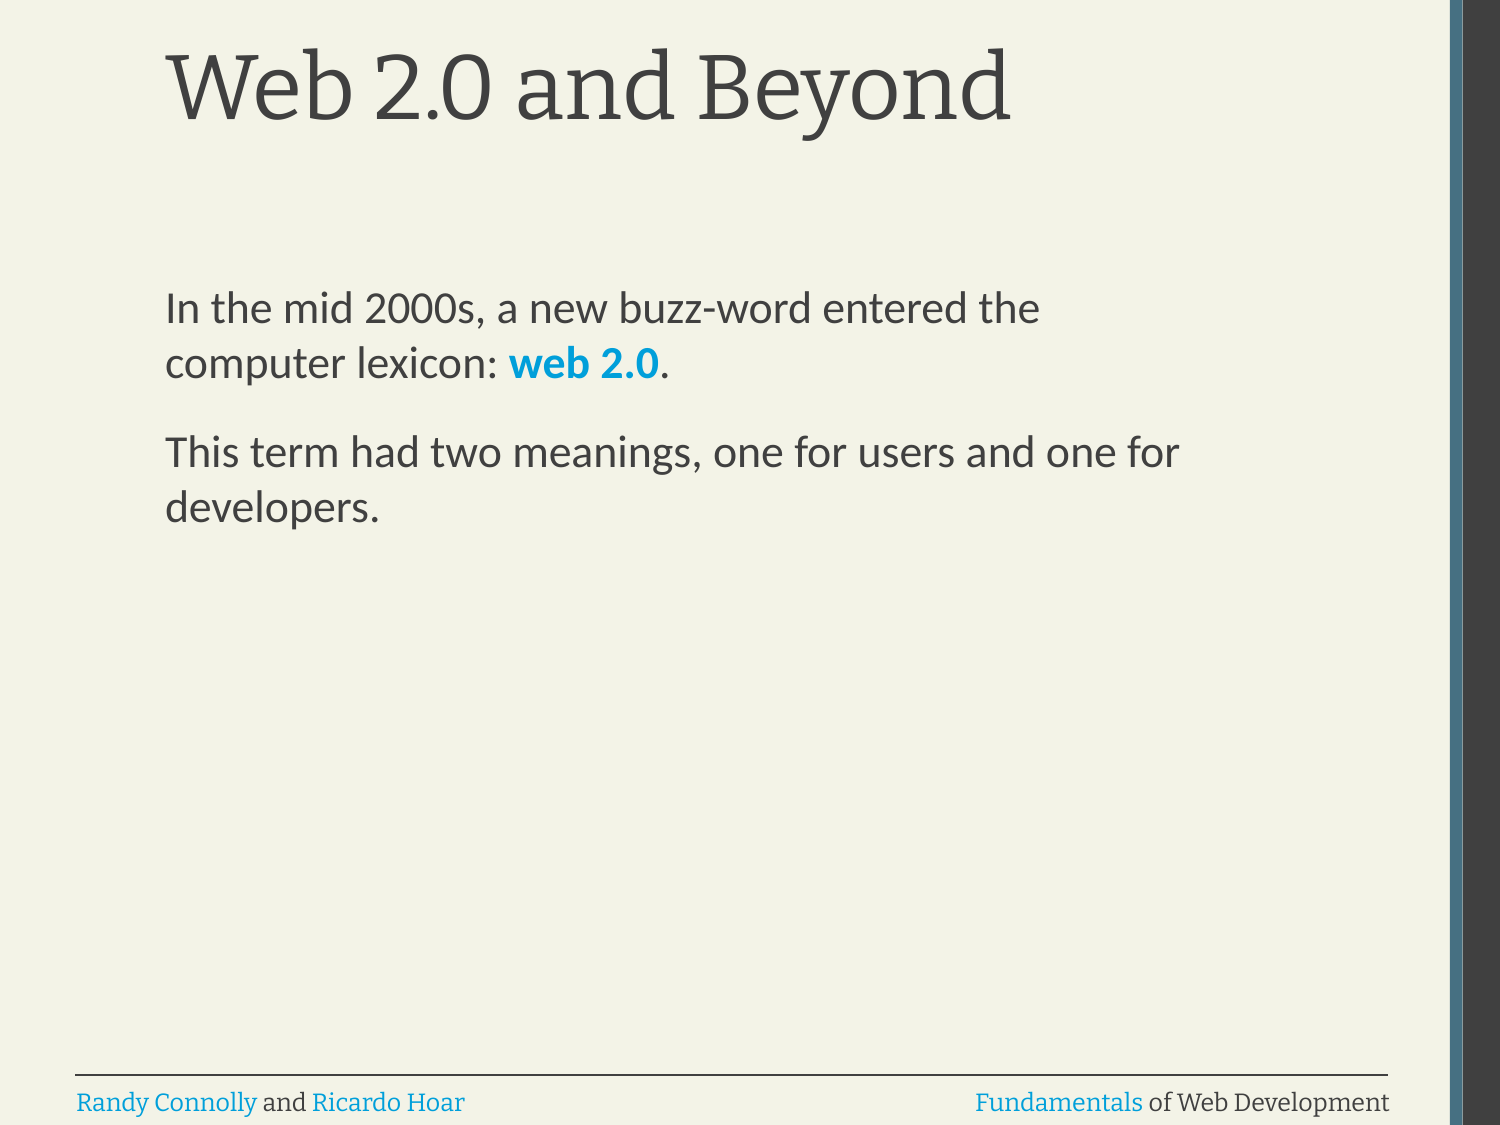

# Web 2.0 and Beyond

In the mid 2000s, a new buzz-word entered the computer lexicon: web 2.0.
This term had two meanings, one for users and one for developers.